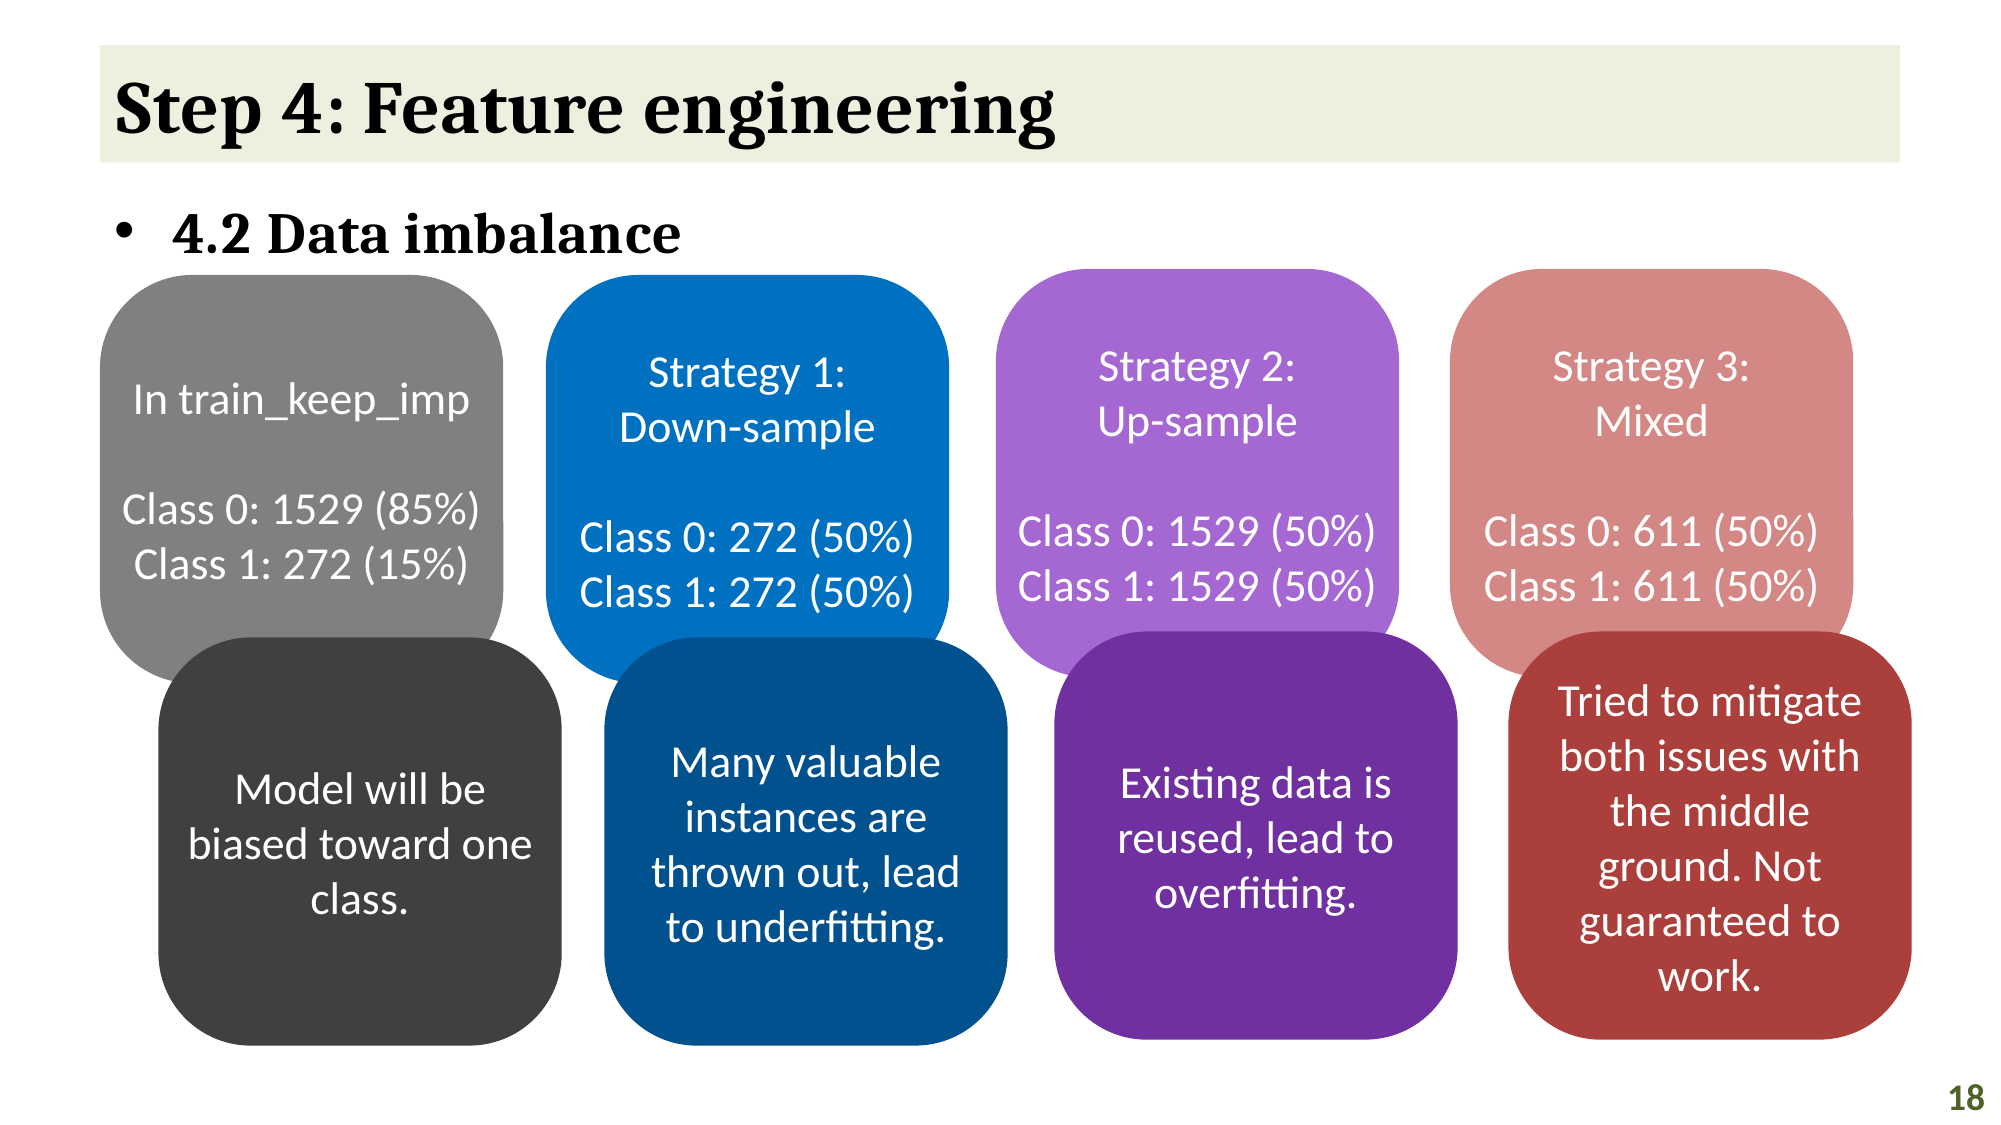

# Step 4: Feature engineering
4.2 Data imbalance
Strategy 2:
Up-sample

Class 0: 1529 (50%)
Class 1: 1529 (50%)
Strategy 3:
Mixed

Class 0: 611 (50%)
Class 1: 611 (50%)
In train_keep_imp

Class 0: 1529 (85%)
Class 1: 272 (15%)
Strategy 1:
Down-sample

Class 0: 272 (50%)
Class 1: 272 (50%)
Existing data is reused, lead to overfitting.
Tried to mitigate both issues with the middle ground. Not guaranteed to work.
Model will be biased toward one class.
Many valuable instances are thrown out, lead to underfitting.
18